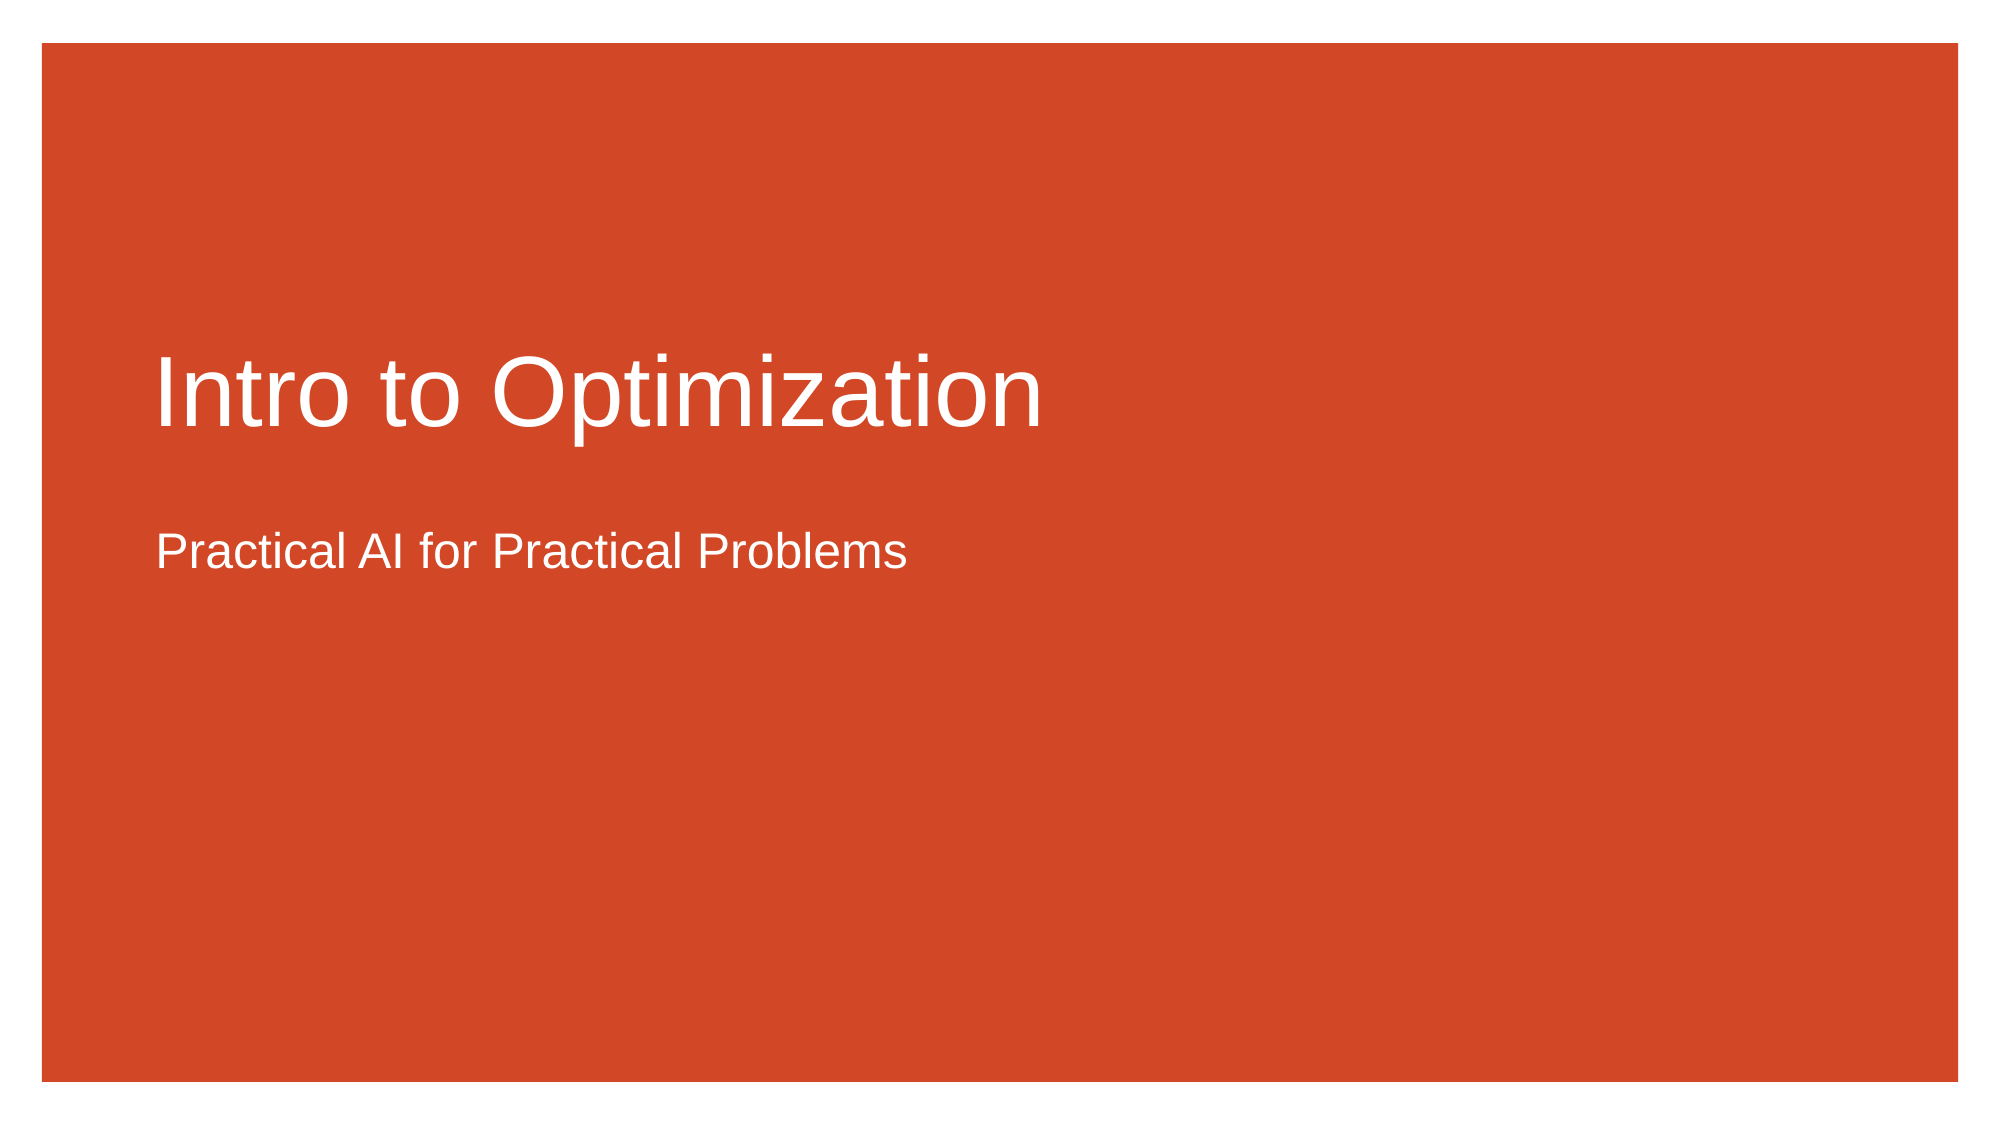

# Intro to Optimization
Practical AI for Practical Problems